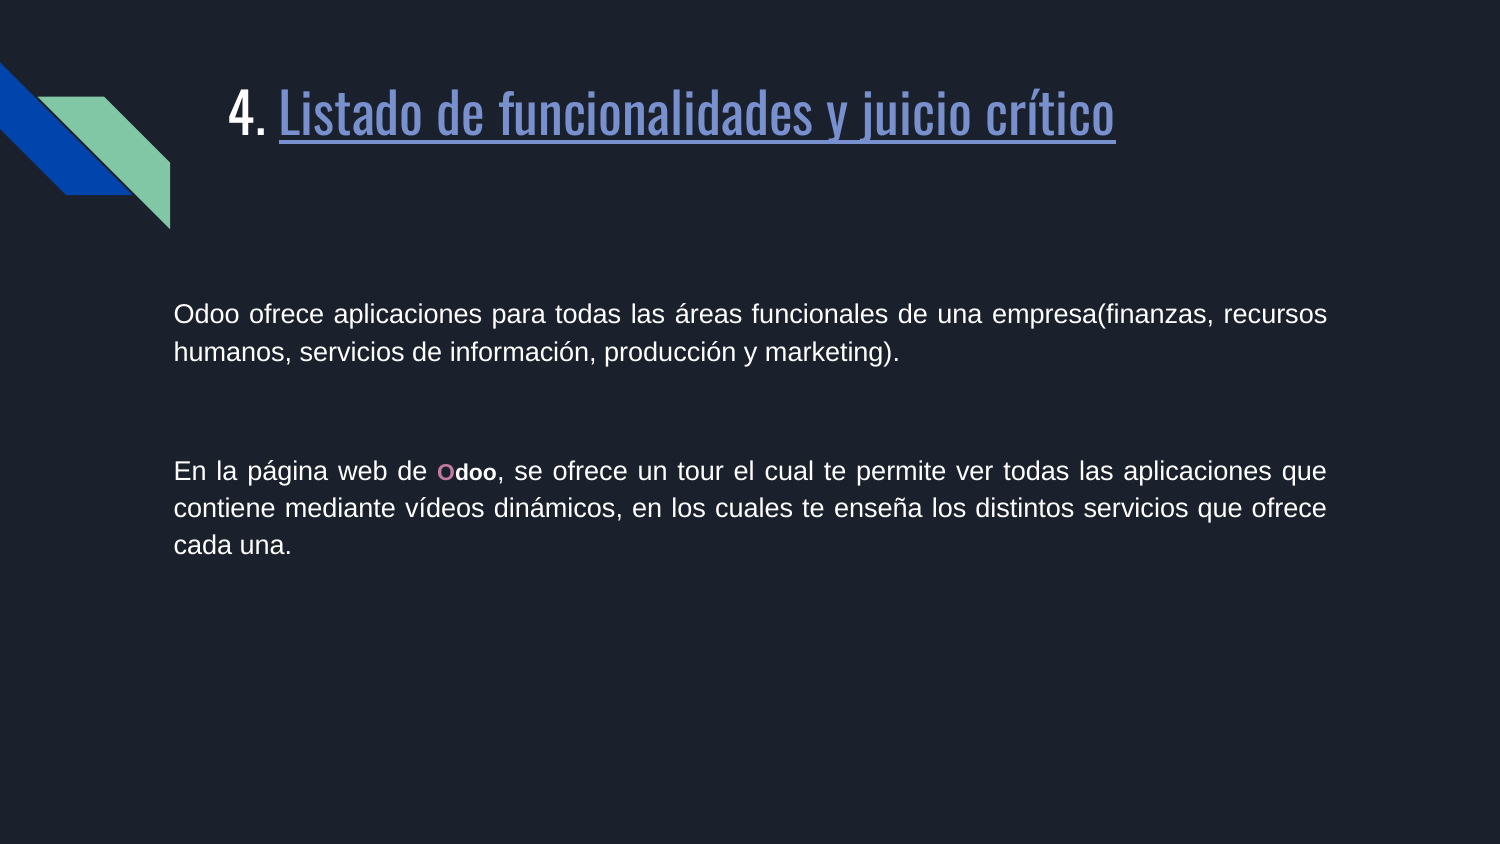

# 4. Listado de funcionalidades y juicio crítico
Odoo ofrece aplicaciones para todas las áreas funcionales de una empresa(finanzas, recursos humanos, servicios de información, producción y marketing).

En la página web de Odoo, se ofrece un tour el cual te permite ver todas las aplicaciones que contiene mediante vídeos dinámicos, en los cuales te enseña los distintos servicios que ofrece cada una.